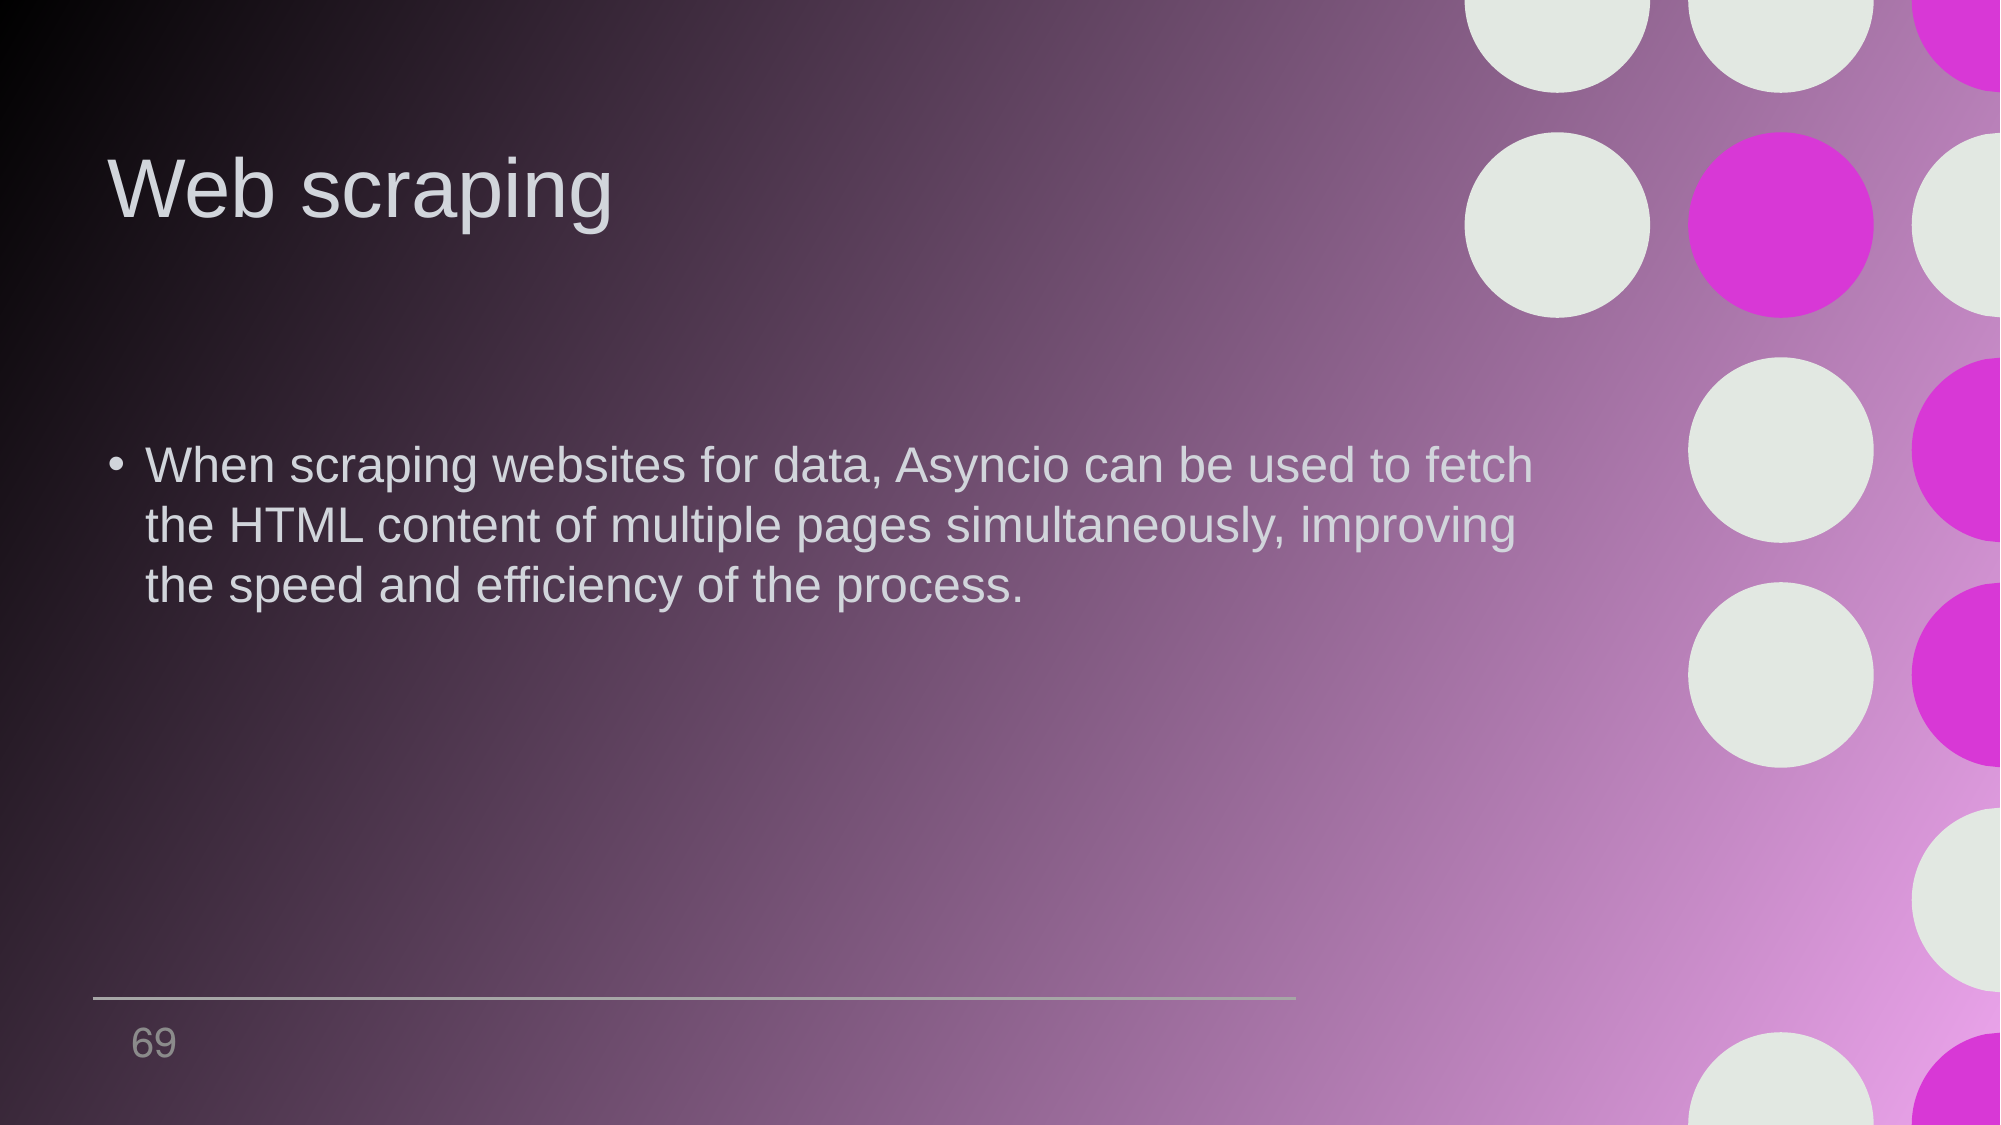

# Web scraping
When scraping websites for data, Asyncio can be used to fetch the HTML content of multiple pages simultaneously, improving the speed and efficiency of the process.

69